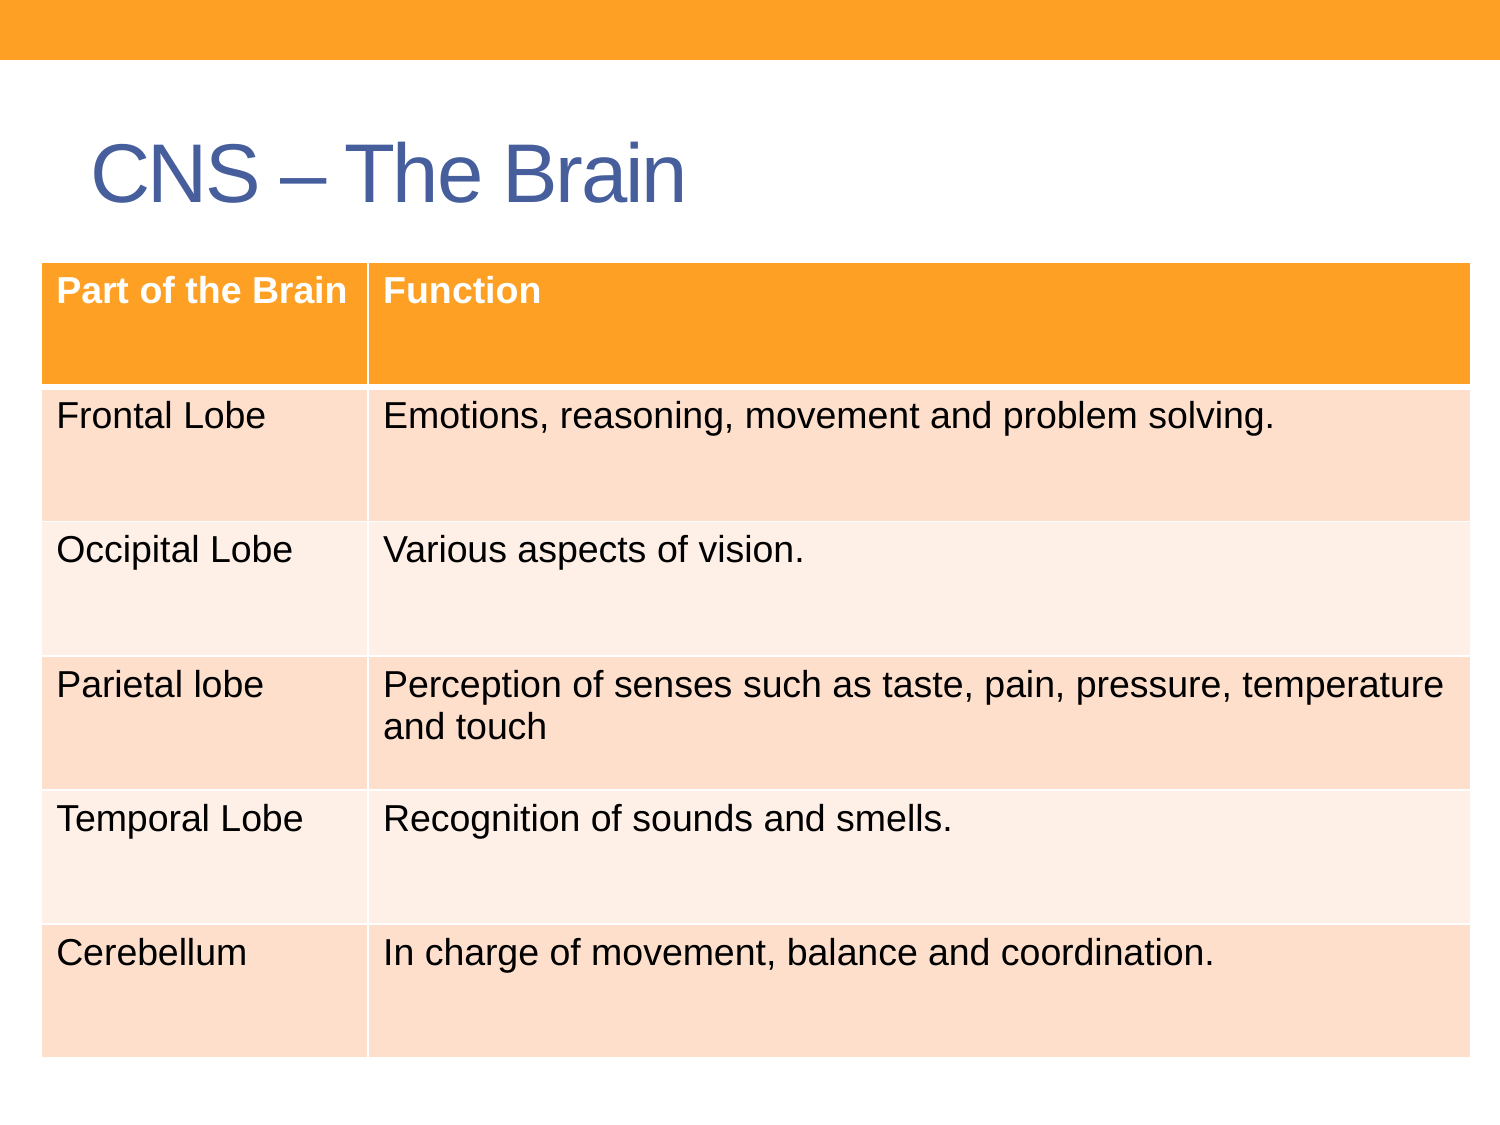

# CNS – The Brain
| Part of the Brain | Function |
| --- | --- |
| Frontal Lobe | Emotions, reasoning, movement and problem solving. |
| Occipital Lobe | Various aspects of vision. |
| Parietal lobe | Perception of senses such as taste, pain, pressure, temperature and touch |
| Temporal Lobe | Recognition of sounds and smells. |
| Cerebellum | In charge of movement, balance and coordination. |